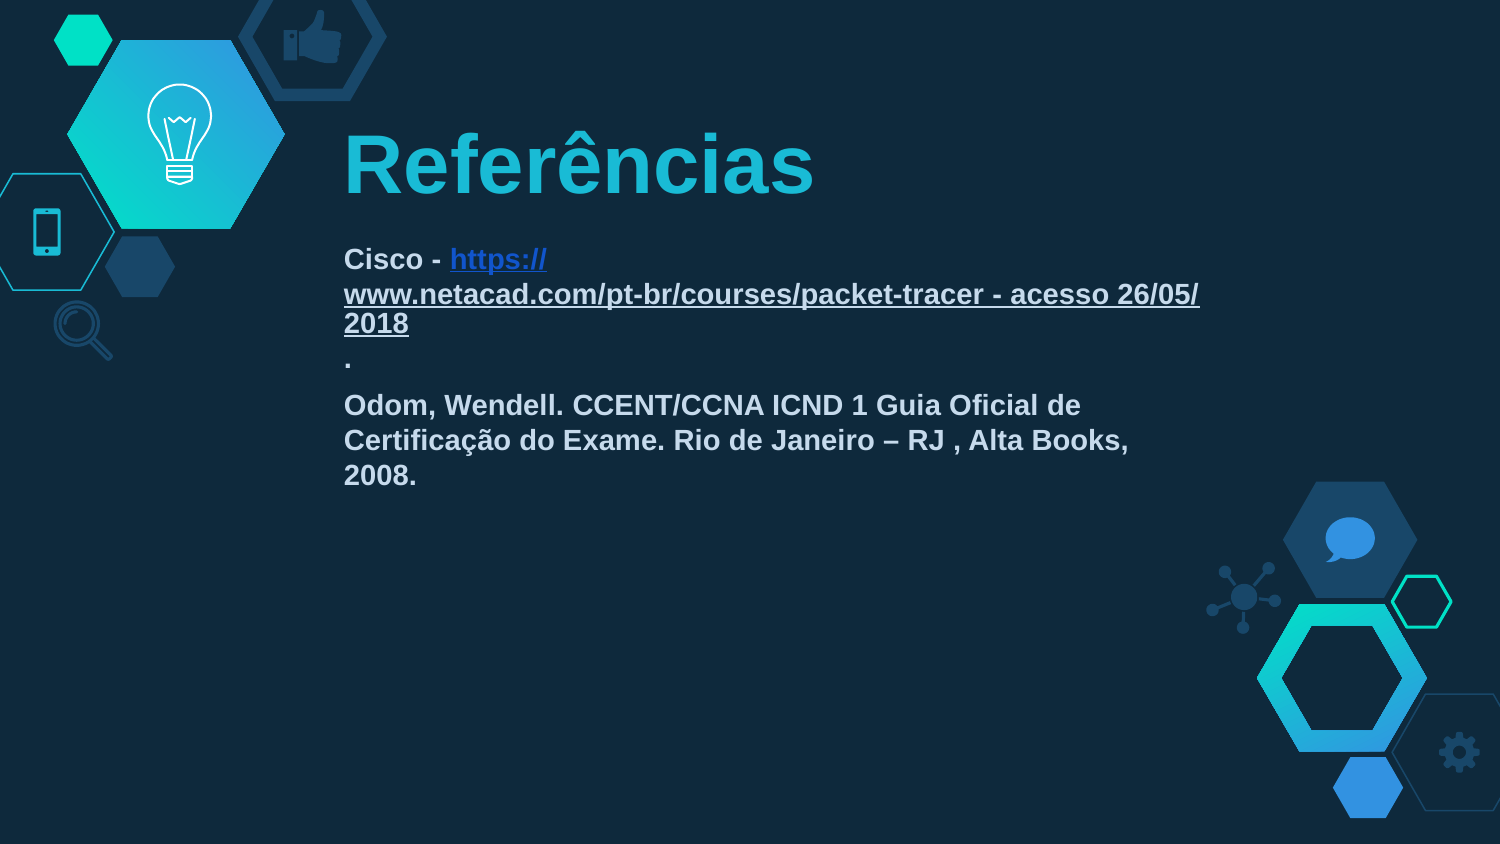

# Referências
Cisco - https://www.netacad.com/pt-br/courses/packet-tracer - acesso 26/05/2018.
Odom, Wendell. CCENT/CCNA ICND 1 Guia Oficial de Certificação do Exame. Rio de Janeiro – RJ , Alta Books, 2008.